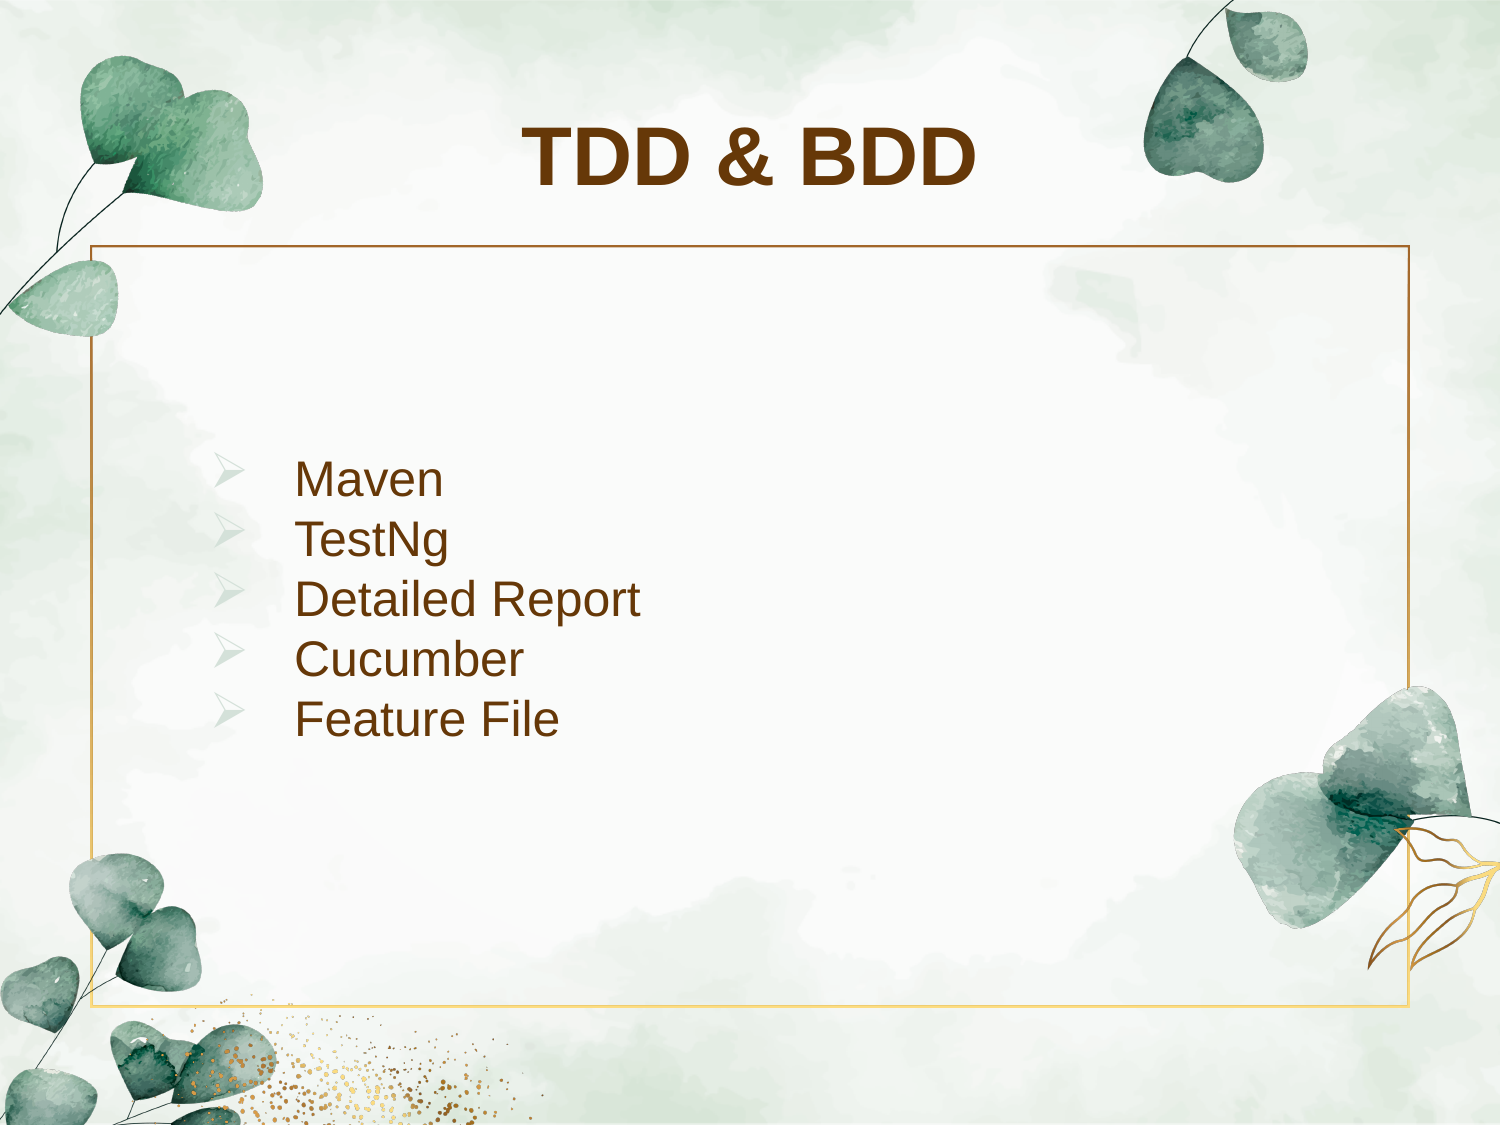

TDD & BDD

  Maven
  TestNg
  Detailed Report
  Cucumber
  Feature File